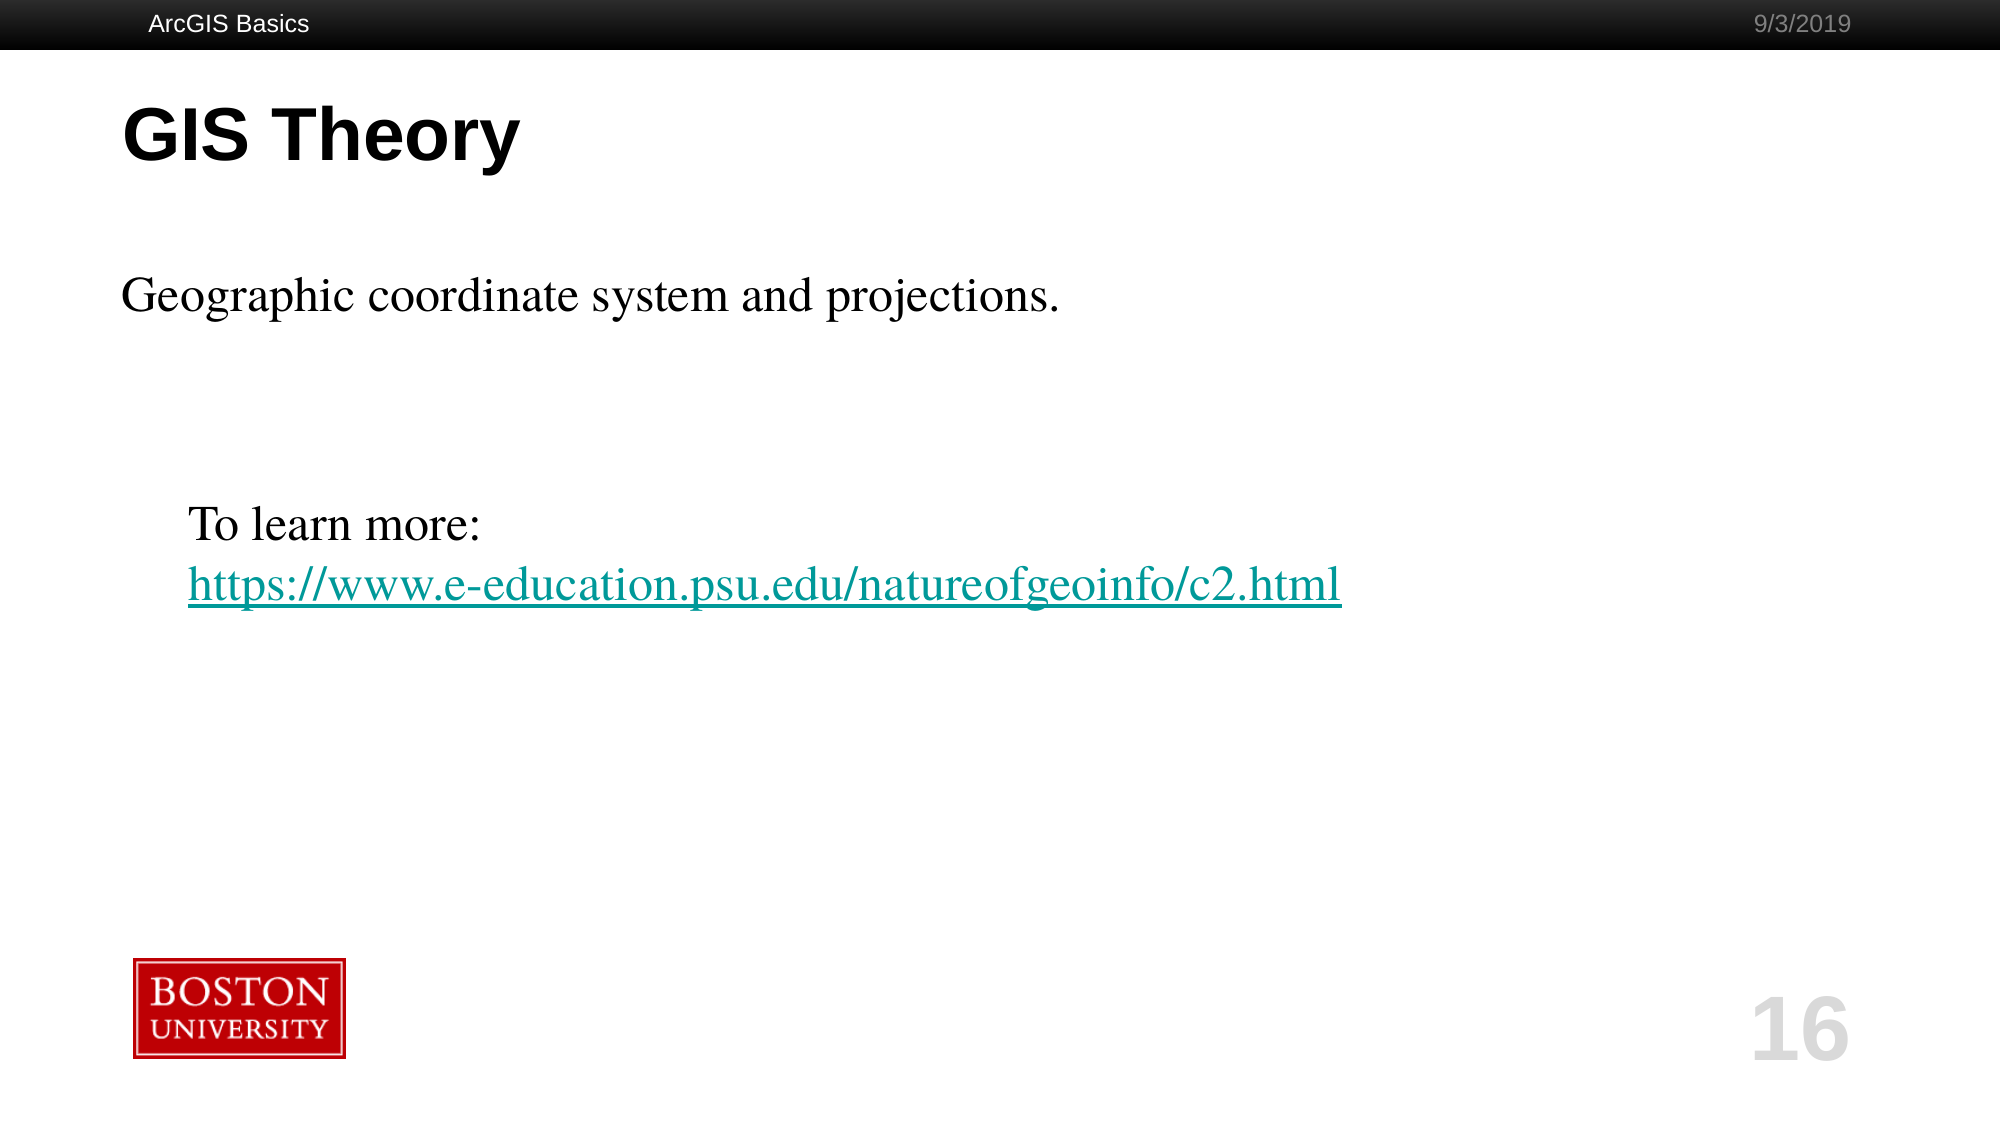

ArcGIS Basics
9/3/2019
# GIS Theory
Geographic coordinate system and projections.
To learn more:
https://www.e-education.psu.edu/natureofgeoinfo/c2.html
16